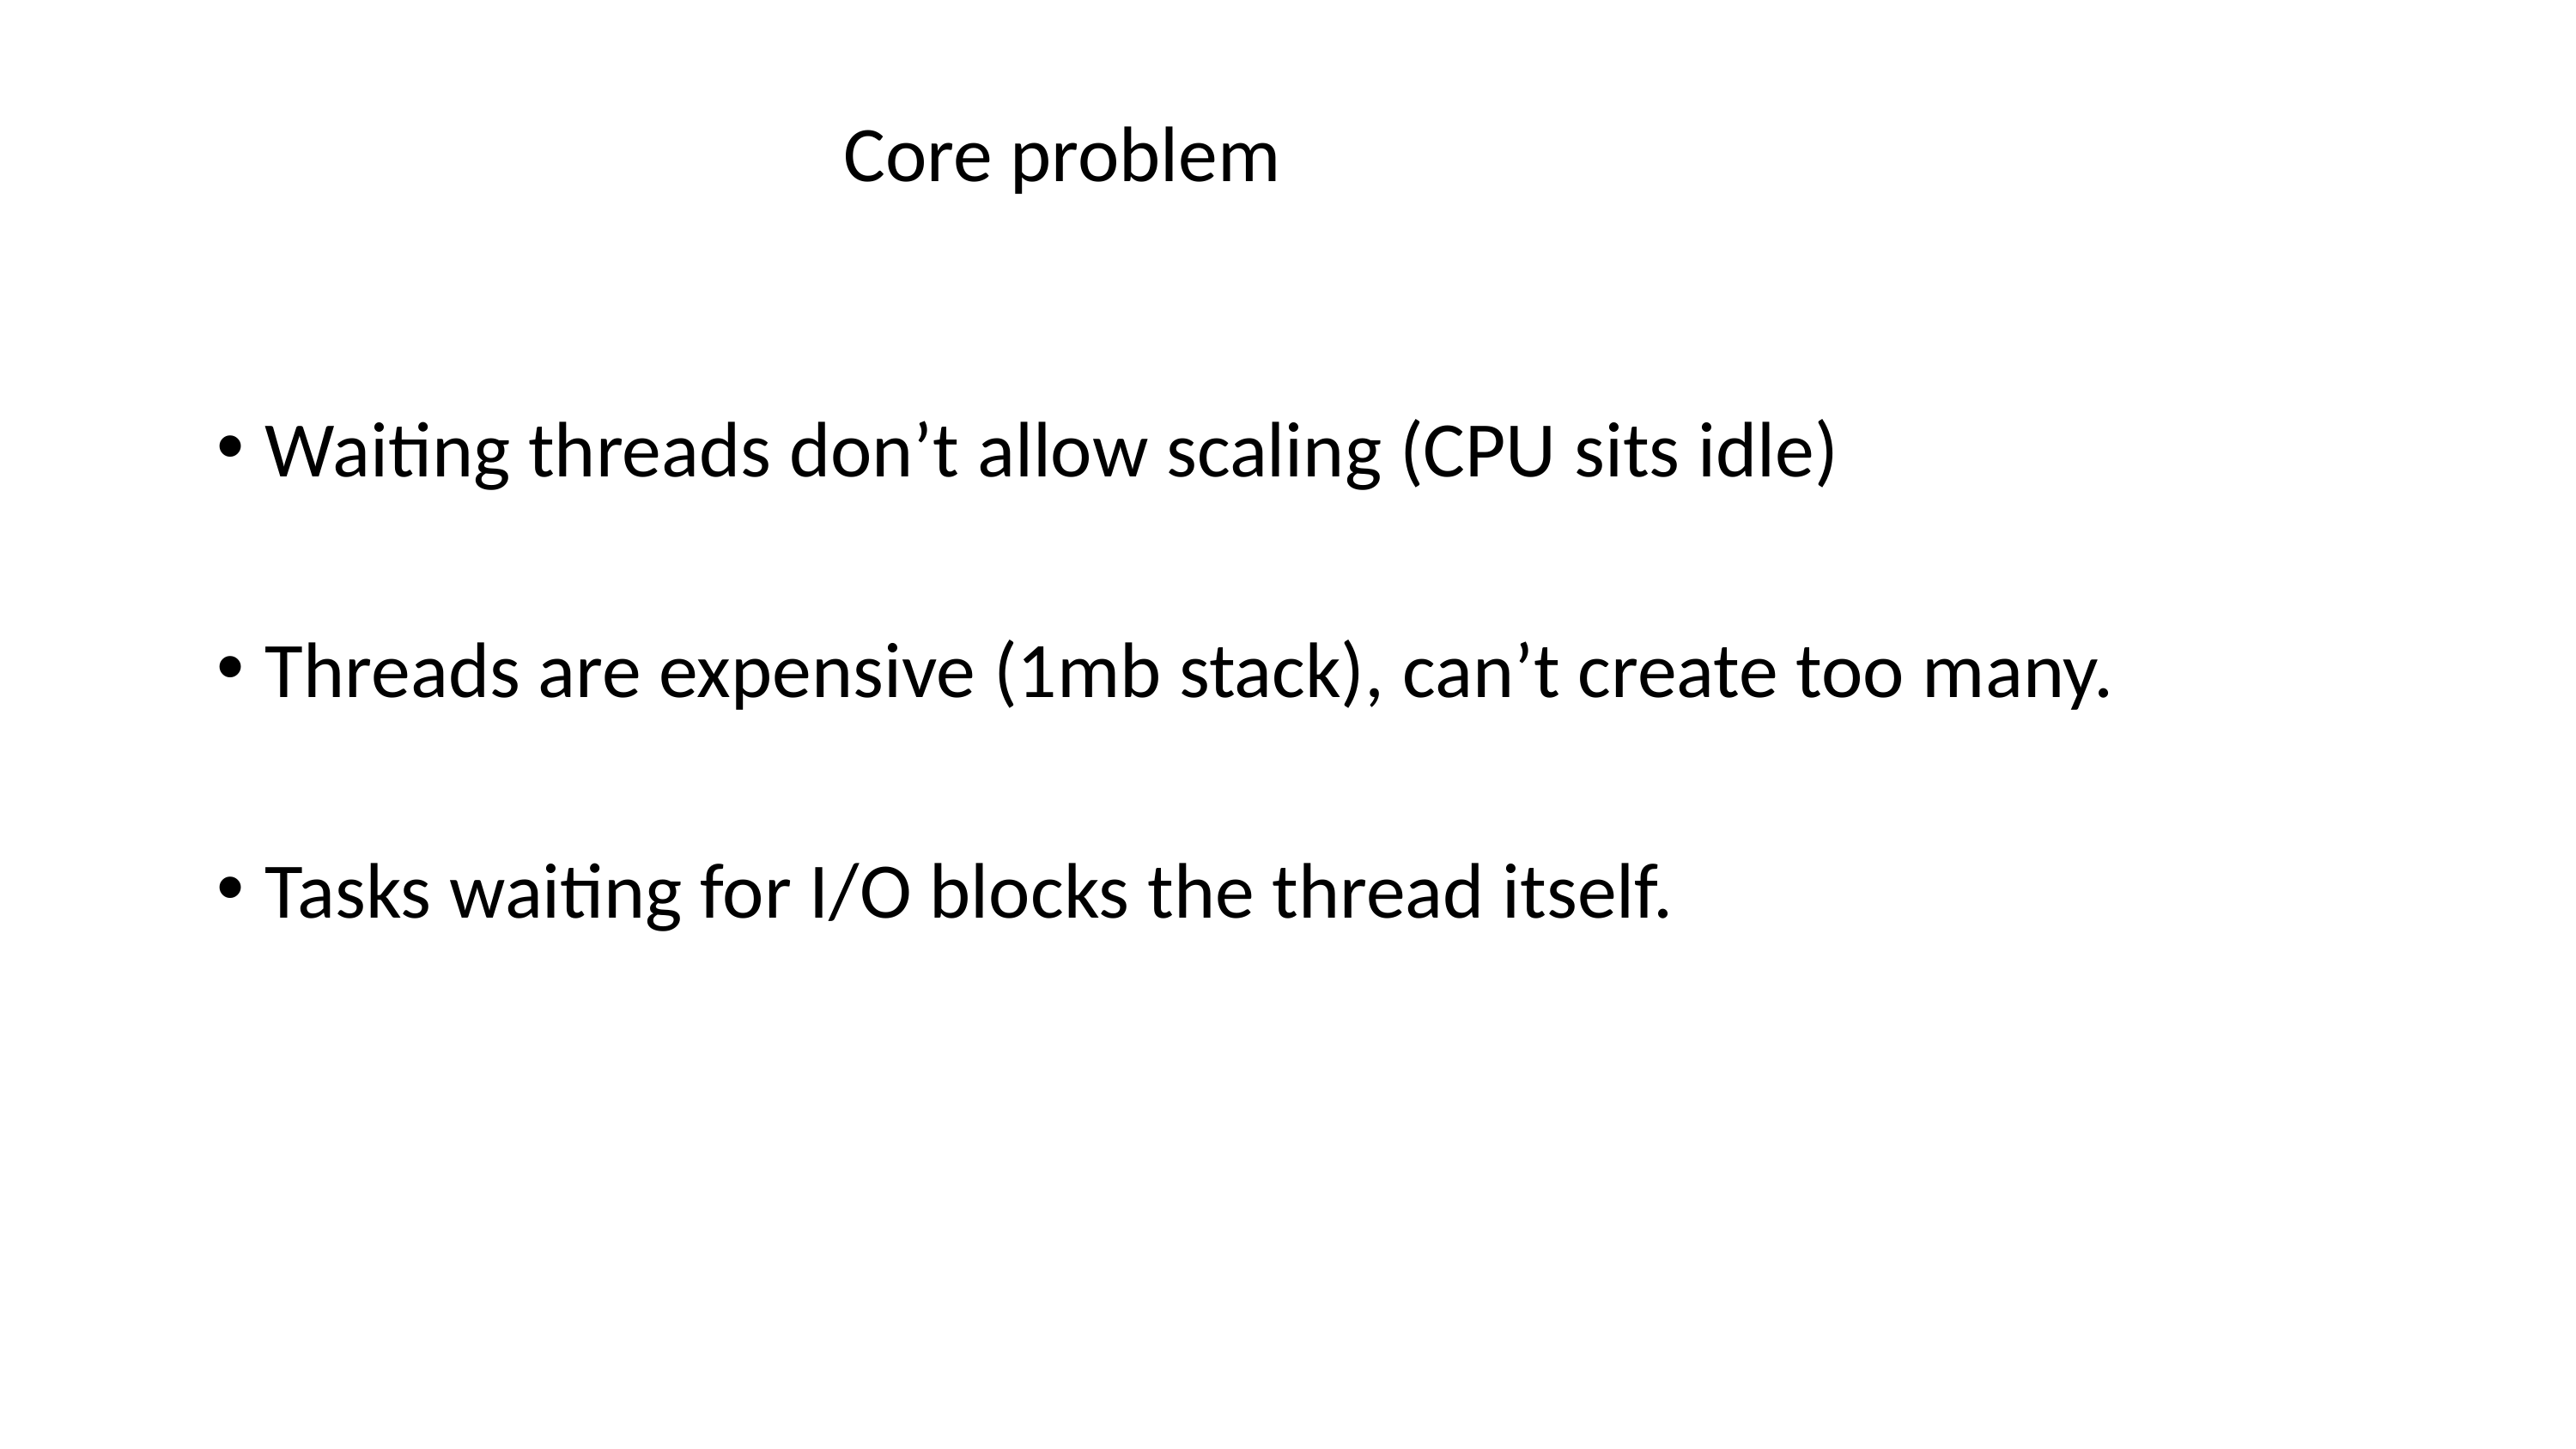

# Core problem
Waiting threads don’t allow scaling (CPU sits idle)

Threads are expensive (1mb stack), can’t create too many.

Tasks waiting for I/O blocks the thread itself.